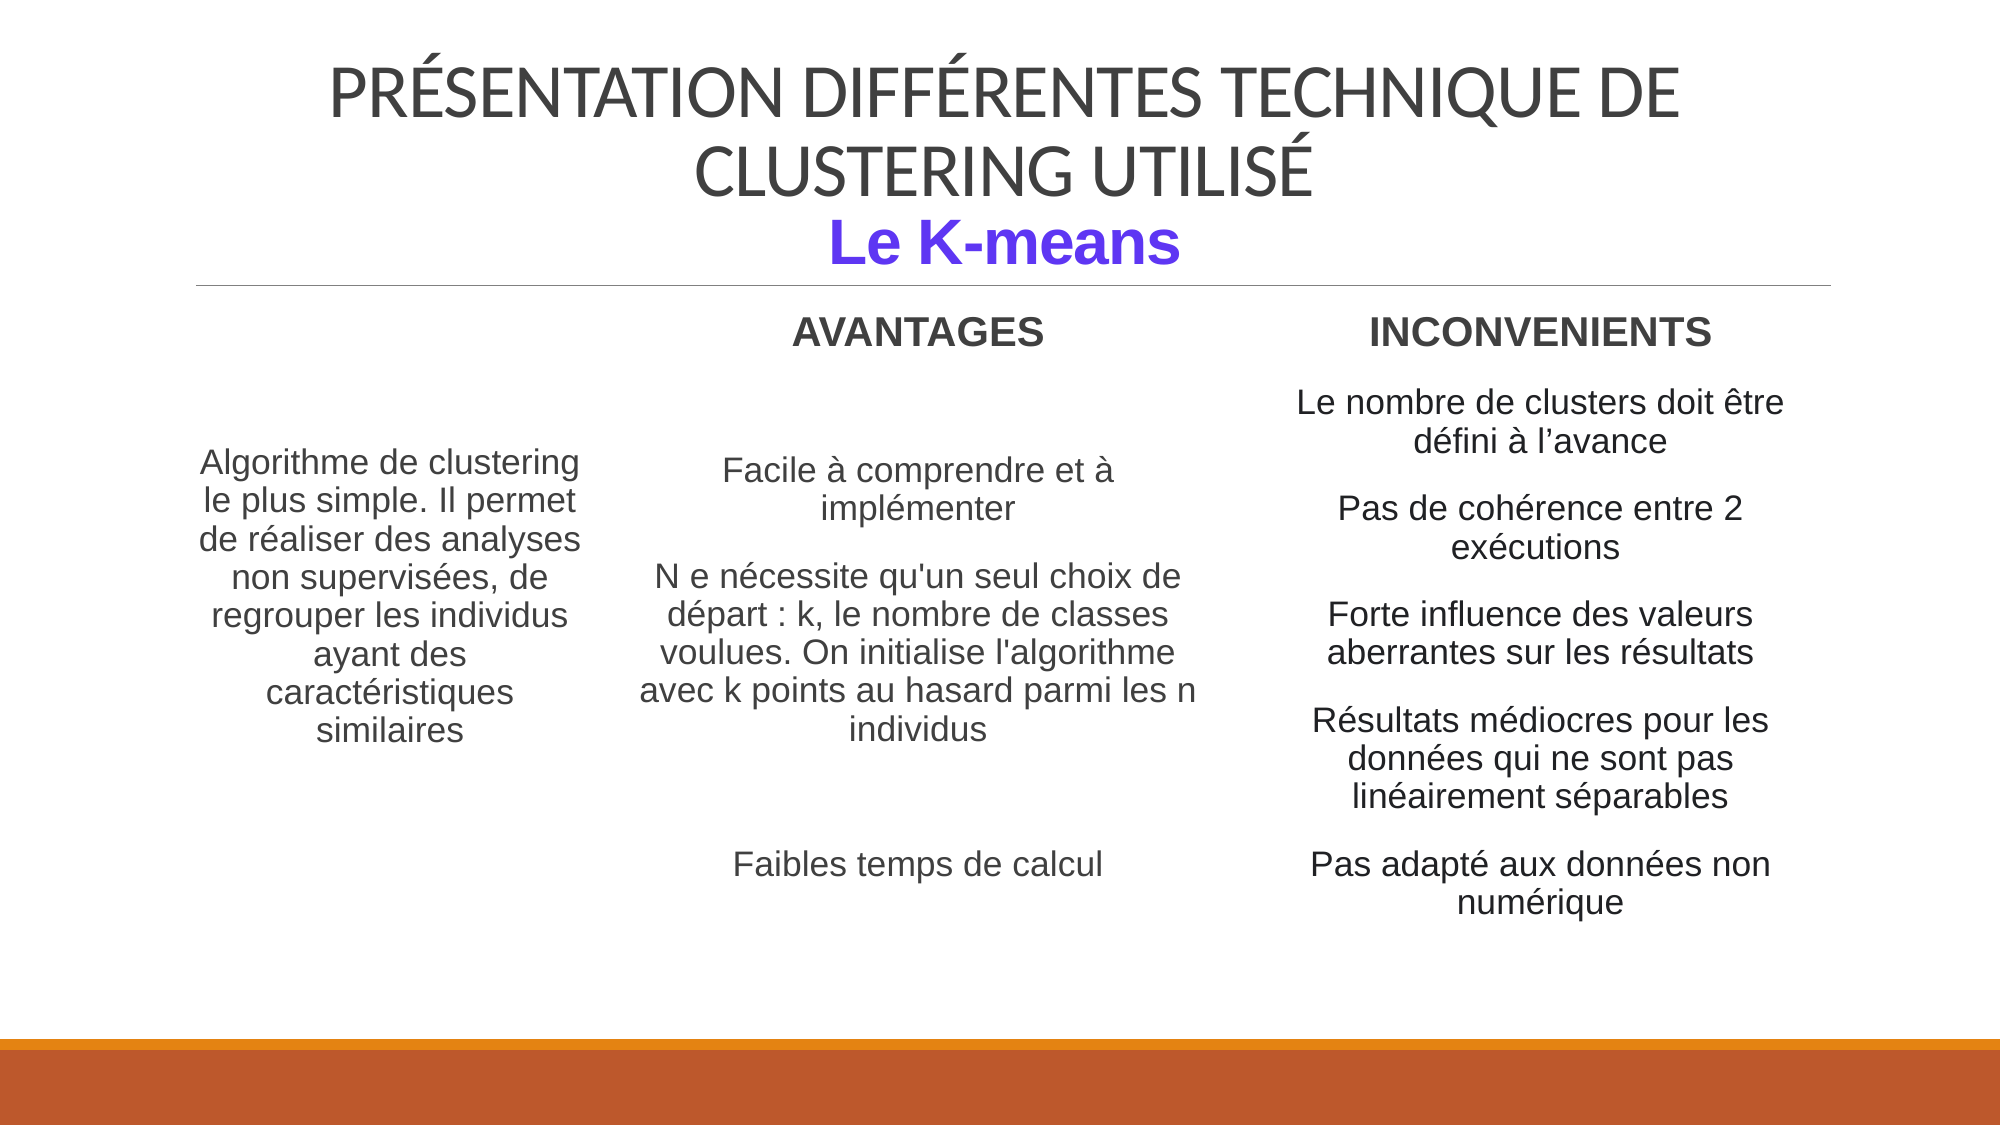

# PRÉSENTATION DIFFÉRENTES TECHNIQUE DE CLUSTERING UTILISÉ Le K-means

Algorithme de clustering le plus simple. Il permet de réaliser des analyses non supervisées, de regrouper les individus ayant des caractéristiques similaires

AVANTAGES

Facile à comprendre et à implémenter
N e nécessite qu'un seul choix de départ : k, le nombre de classes voulues. On initialise l'algorithme avec k points au hasard parmi les n individus

Faibles temps de calcul
INCONVENIENTS
Le nombre de clusters doit être défini à l’avance
Pas de cohérence entre 2 exécutions
Forte influence des valeurs aberrantes sur les résultats
Résultats médiocres pour les données qui ne sont pas linéairement séparables
Pas adapté aux données non numérique